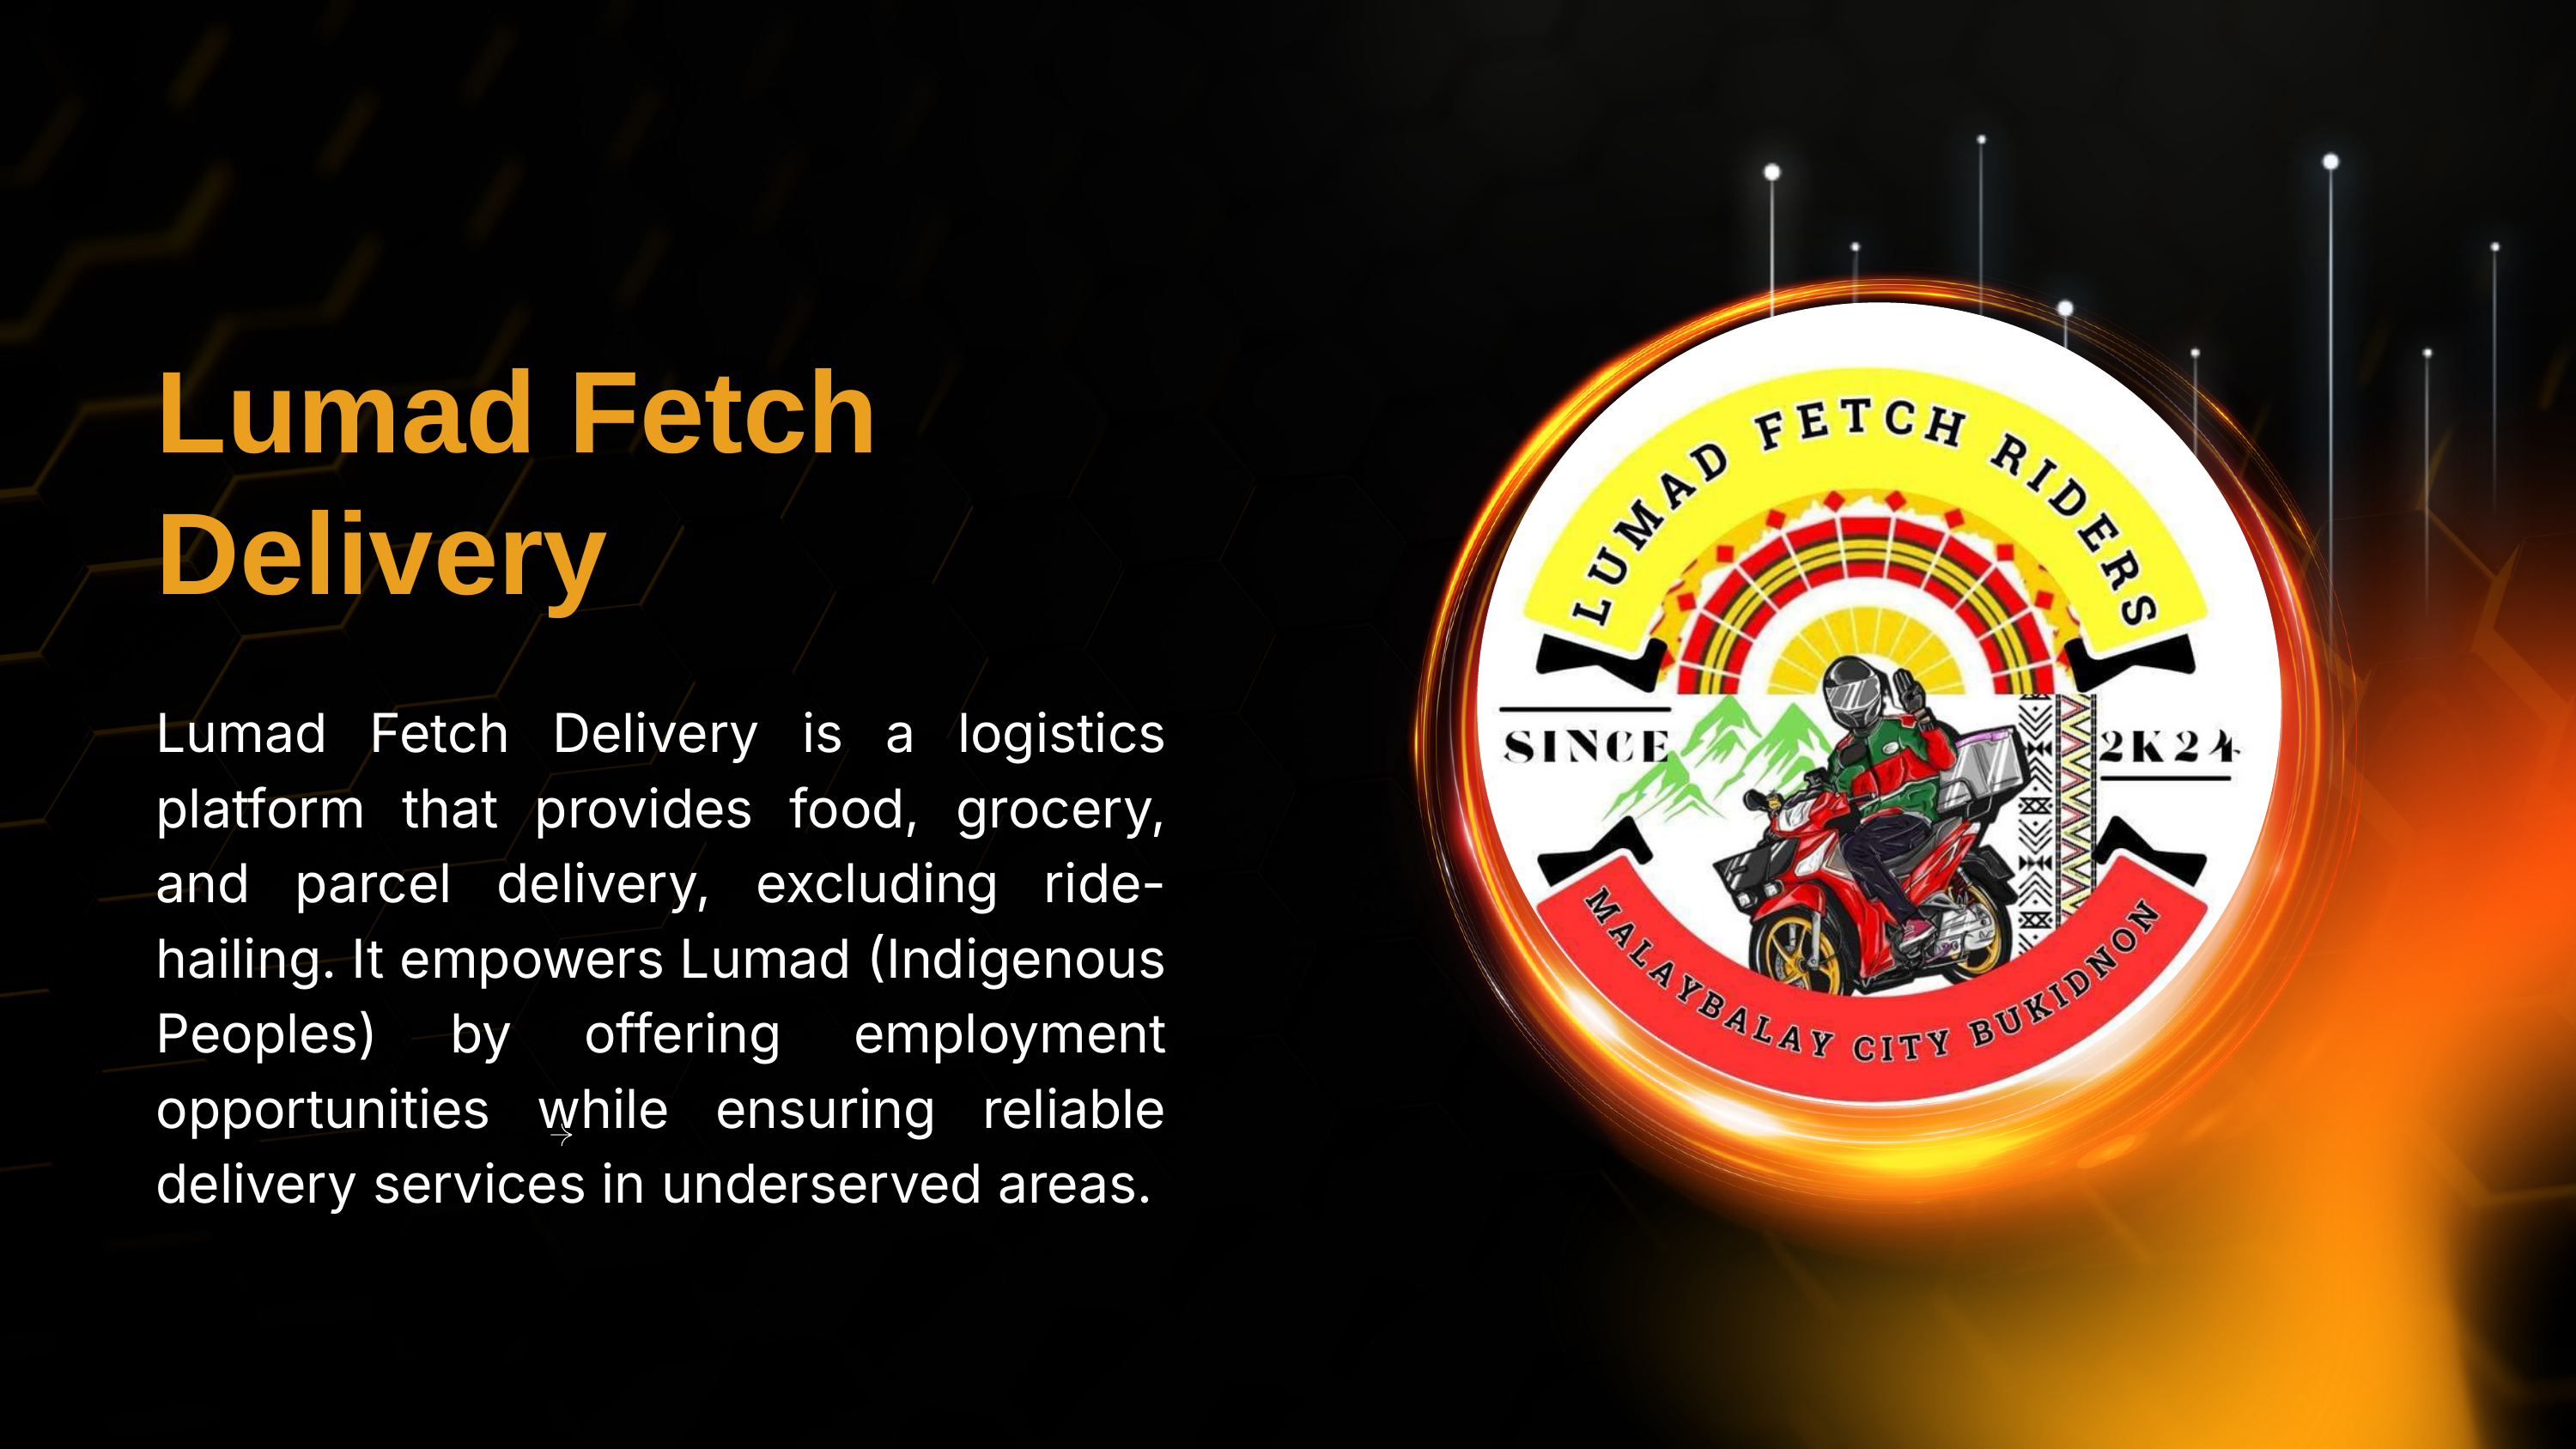

Lumad Fetch Delivery

Lumad Fetch Delivery is a logistics platform that provides food, grocery, and parcel delivery, excluding ride-hailing. It empowers Lumad (Indigenous Peoples) by offering employment opportunities while ensuring reliable delivery services in underserved areas.